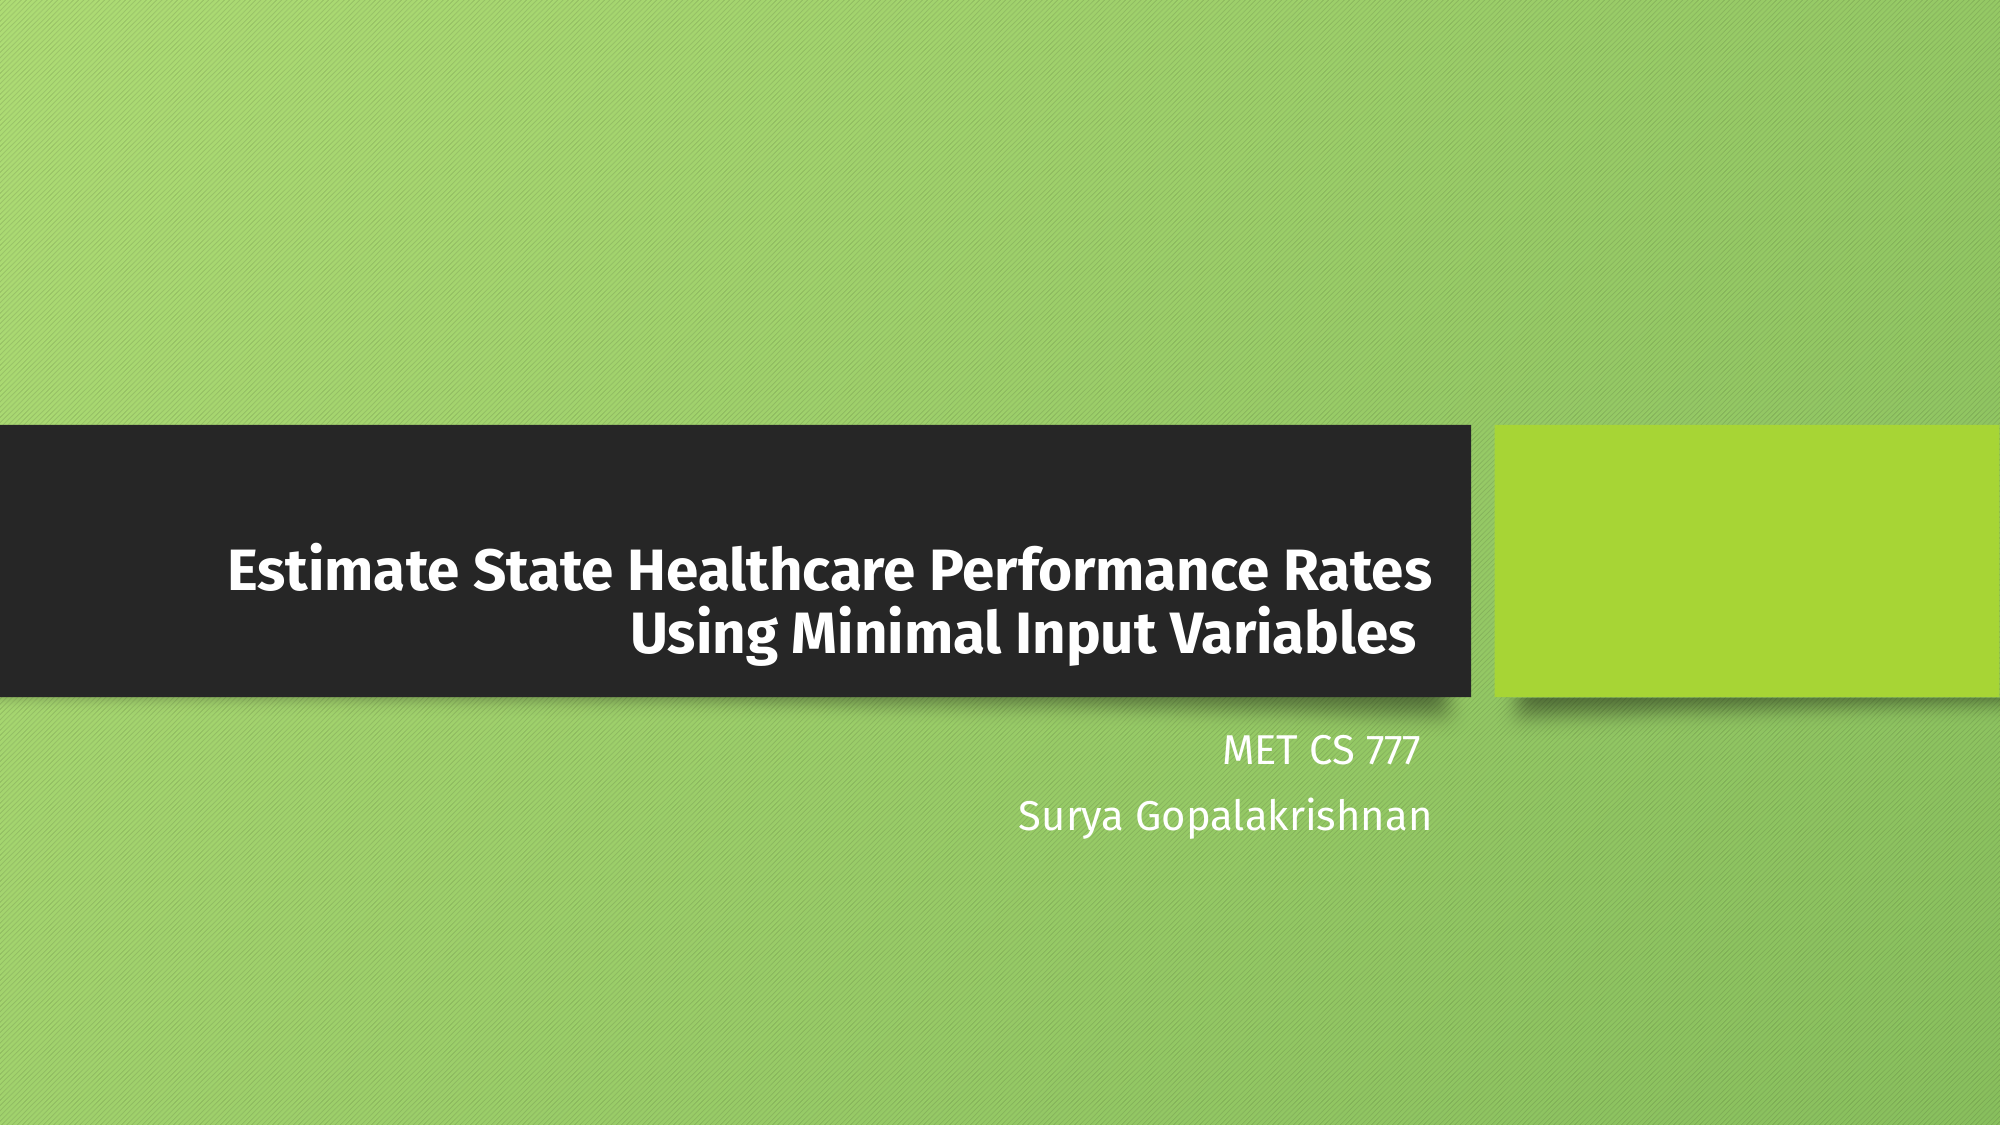

# Estimate State Healthcare Performance Rates Using Minimal Input Variables
MET CS 777
Surya Gopalakrishnan